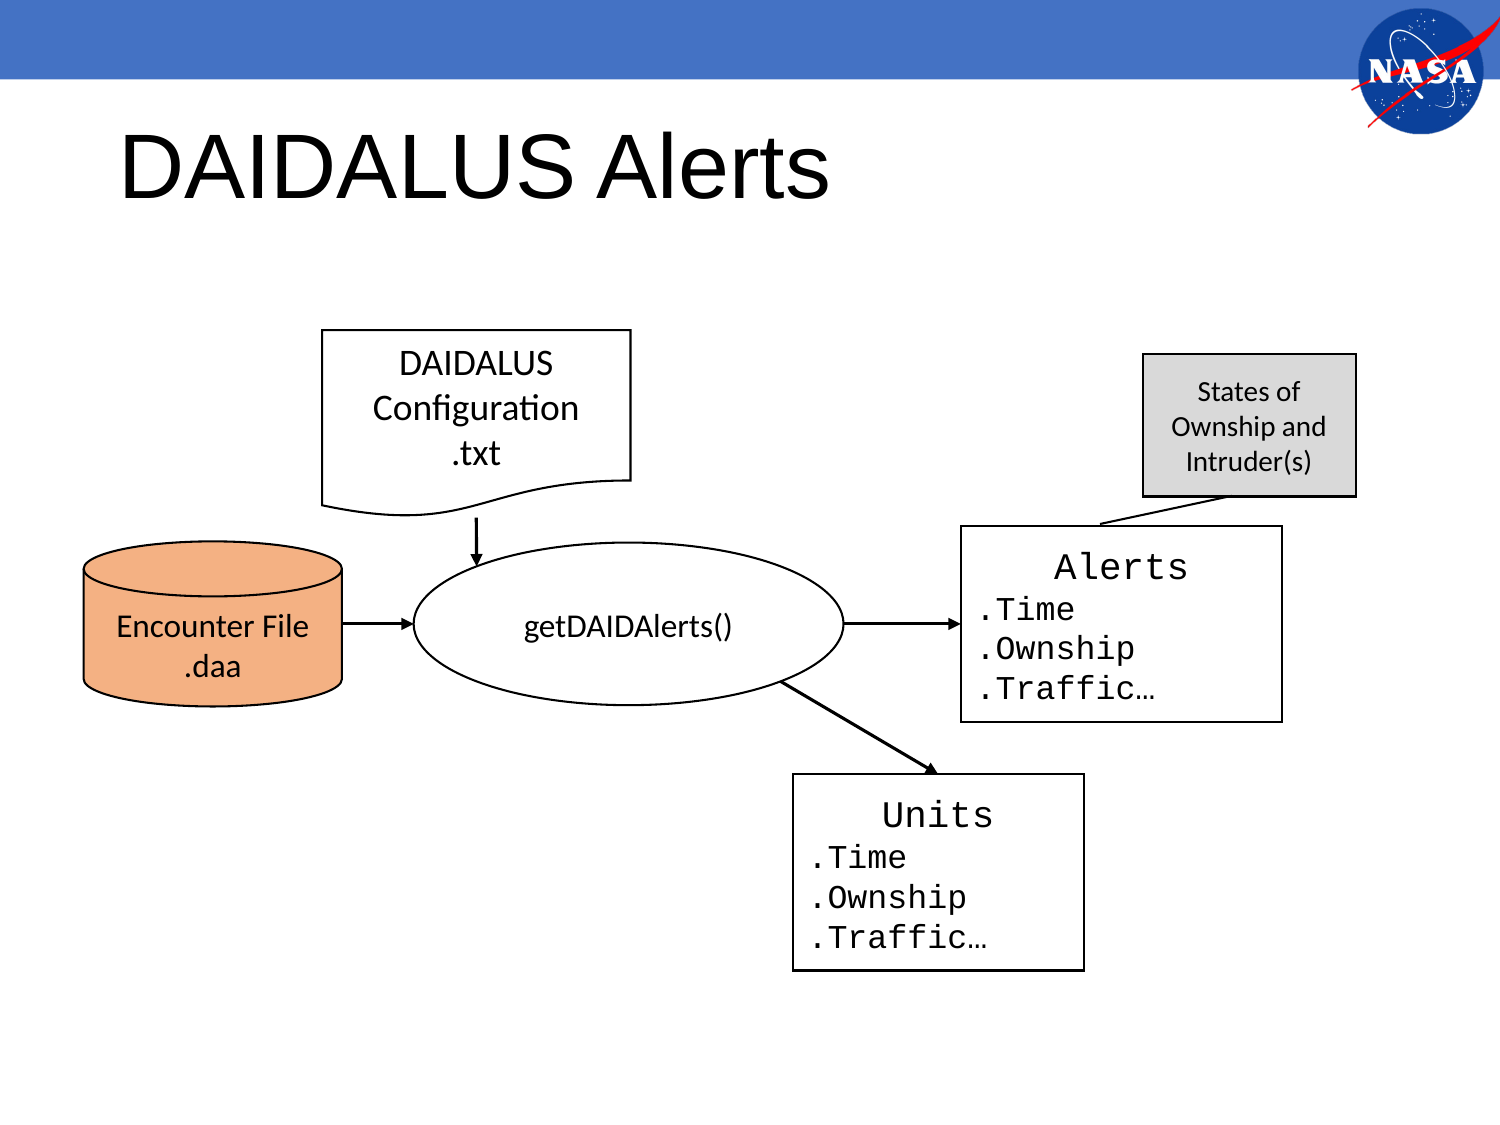

# DAIDALUS Alerts
DAIDALUS Configuration
.txt
States of Ownship and Intruder(s)
Alerts
.Time
.Ownship
.Traffic…
Encounter File
.daa
getDAIDAlerts()
Units
.Time
.Ownship
.Traffic…